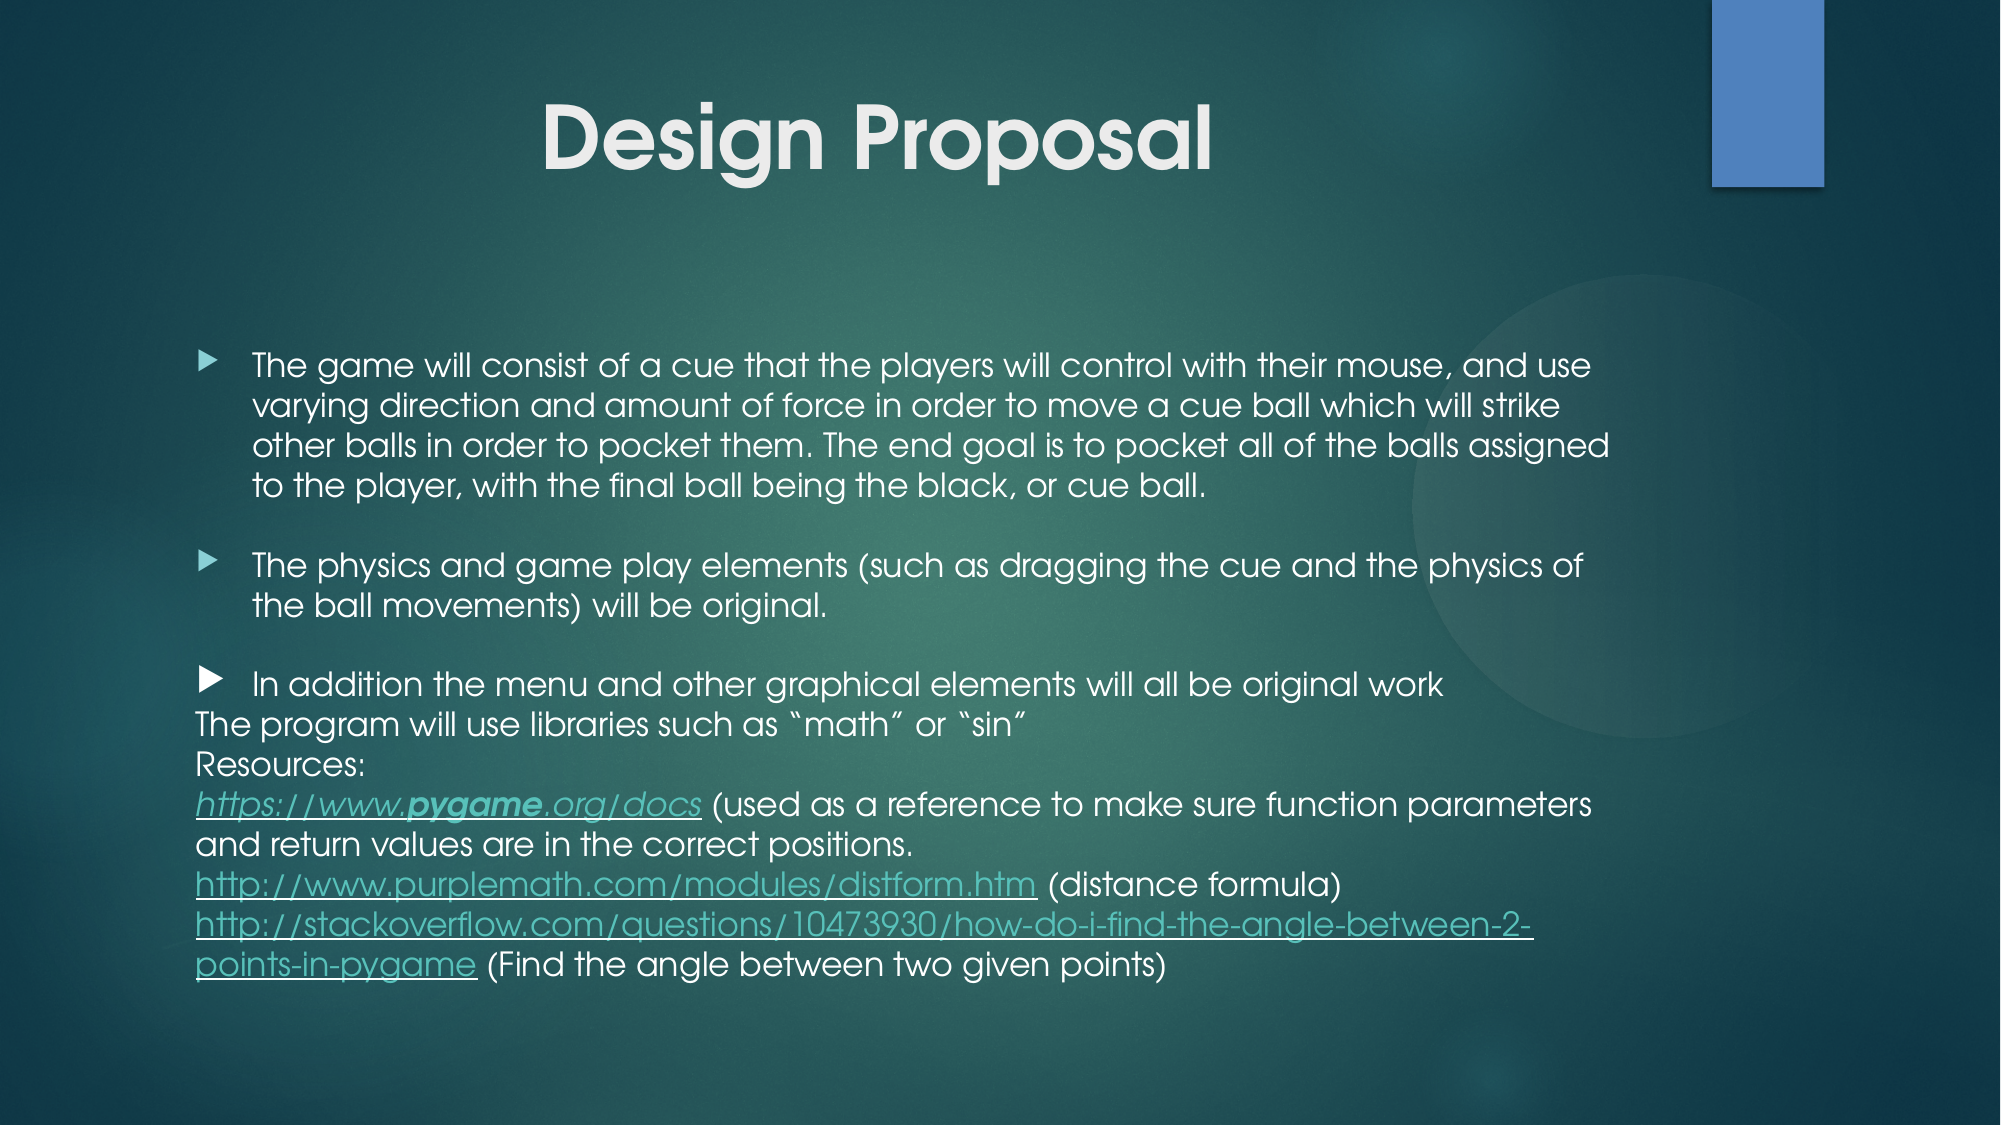

Design Proposal
The game will consist of a cue that the players will control with their mouse, and use varying direction and amount of force in order to move a cue ball which will strike other balls in order to pocket them. The end goal is to pocket all of the balls assigned to the player, with the final ball being the black, or cue ball.

The physics and game play elements (such as dragging the cue and the physics of the ball movements) will be original.

In addition the menu and other graphical elements will all be original work
The program will use libraries such as “math” or “sin”
Resources:
https://www.pygame.org/docs (used as a reference to make sure function parameters and return values are in the correct positions.
http://www.purplemath.com/modules/distform.htm (distance formula)
http://stackoverflow.com/questions/10473930/how-do-i-find-the-angle-between-2-points-in-pygame (Find the angle between two given points)